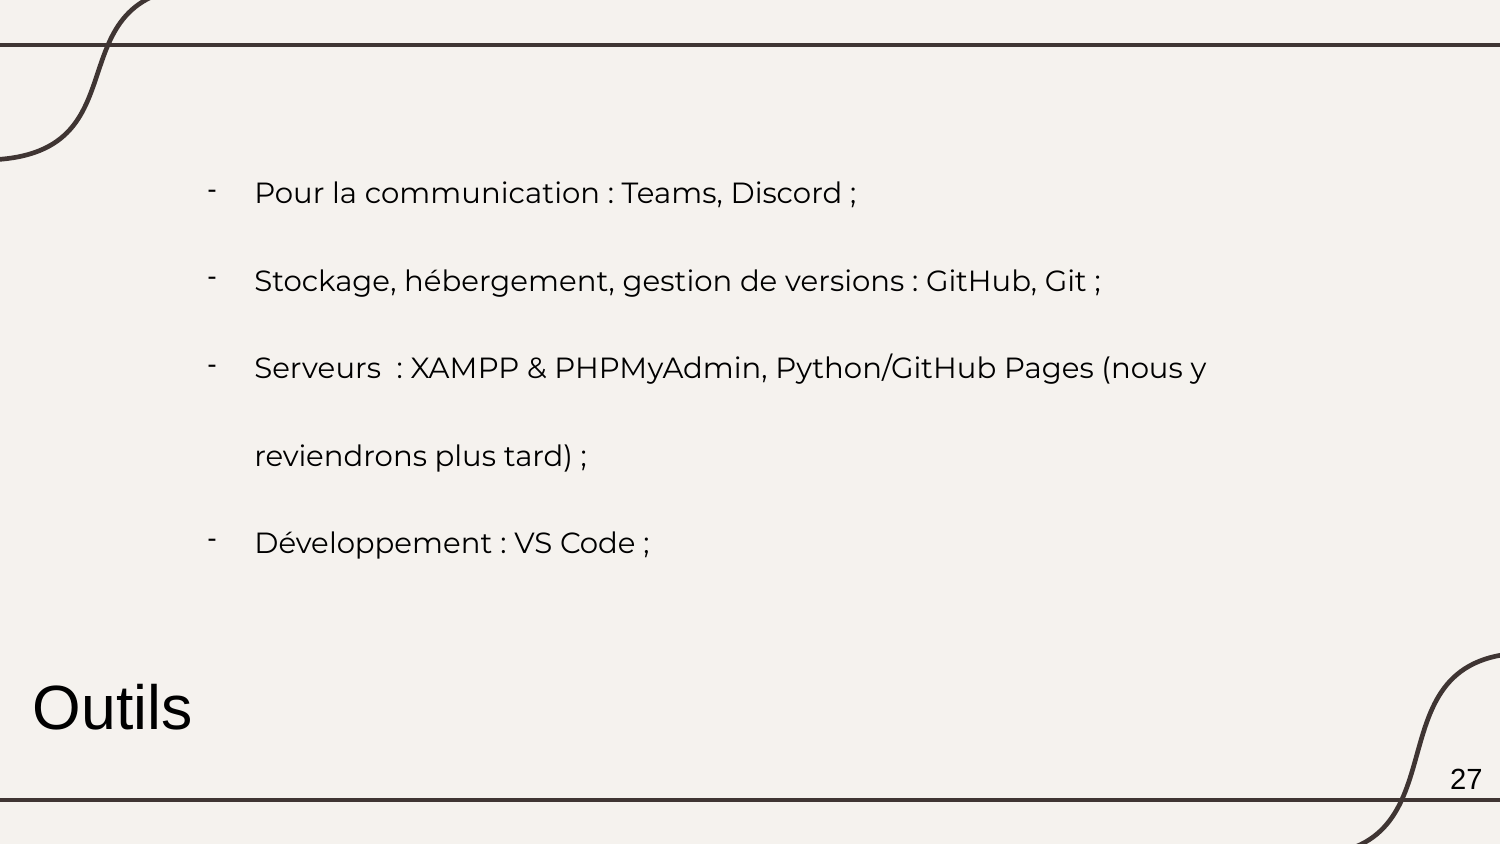

Pour la communication : Teams, Discord ; ​
Stockage, hébergement, gestion de versions : GitHub, Git ;​
Serveurs  : XAMPP & PHPMyAdmin, Python/GitHub Pages (nous y reviendrons plus tard) ;​
Développement : VS Code ; ​
 Outils
27